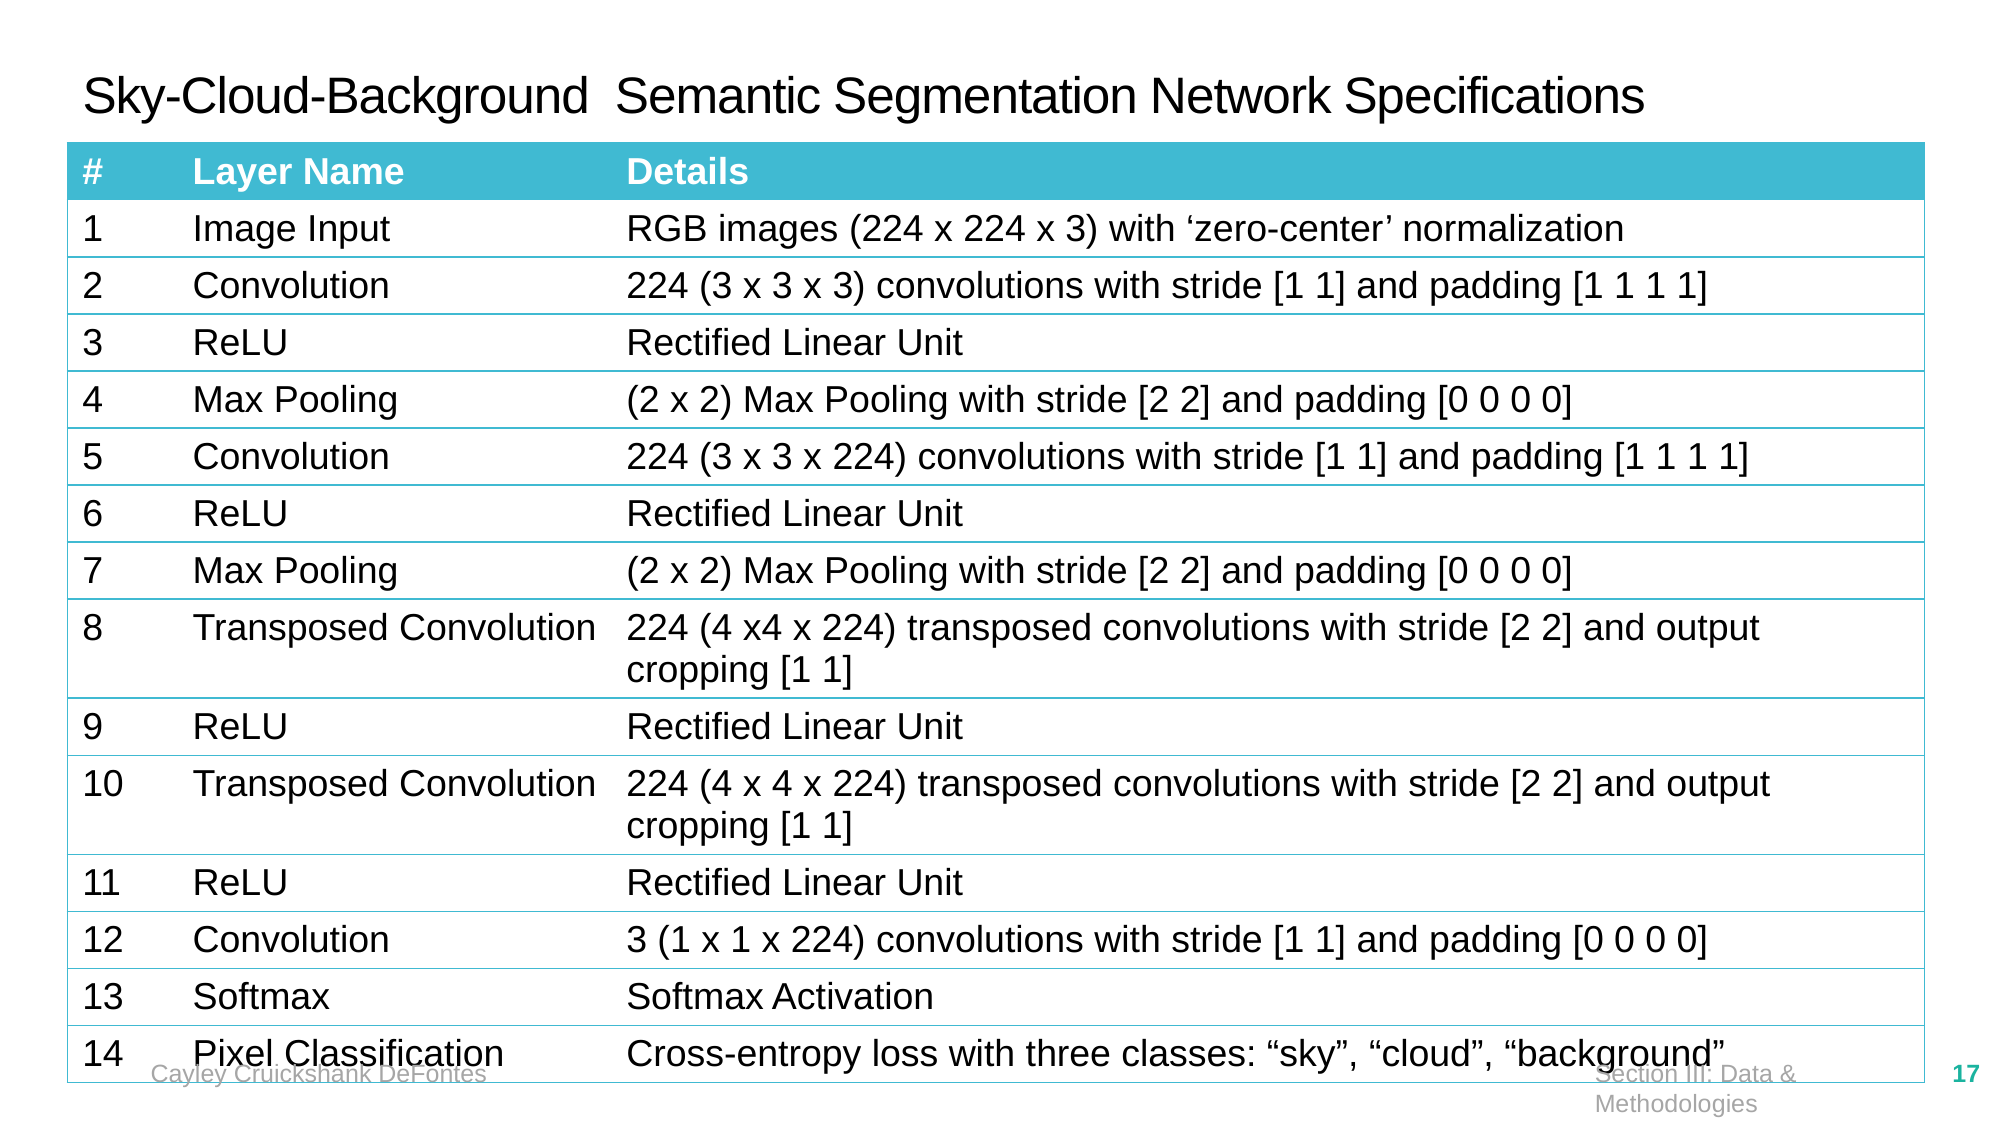

Sky-Cloud-Background  Semantic Segmentation Network Specifications
| # | Layer Name | Details |
| --- | --- | --- |
| 1 | Image Input | RGB images (224 x 224 x 3) with ‘zero-center’ normalization |
| 2 | Convolution | 224 (3 x 3 x 3) convolutions with stride [1 1] and padding [1 1 1 1] |
| 3 | ReLU | Rectified Linear Unit |
| 4 | Max Pooling | (2 x 2) Max Pooling with stride [2 2] and padding [0 0 0 0] |
| 5 | Convolution | 224 (3 x 3 x 224) convolutions with stride [1 1] and padding [1 1 1 1] |
| 6 | ReLU | Rectified Linear Unit |
| 7 | Max Pooling | (2 x 2) Max Pooling with stride [2 2] and padding [0 0 0 0] |
| 8 | Transposed Convolution | 224 (4 x4 x 224) transposed convolutions with stride [2 2] and output cropping [1 1] |
| 9 | ReLU | Rectified Linear Unit |
| 10 | Transposed Convolution | 224 (4 x 4 x 224) transposed convolutions with stride [2 2] and output cropping [1 1] |
| 11 | ReLU | Rectified Linear Unit |
| 12 | Convolution | 3 (1 x 1 x 224) convolutions with stride [1 1] and padding [0 0 0 0] |
| 13 | Softmax | Softmax Activation |
| 14 | Pixel Classification | Cross-entropy loss with three classes: “sky”, “cloud”, “background” |
17
Cayley Cruickshank DeFontes
Section III: Data & Methodologies